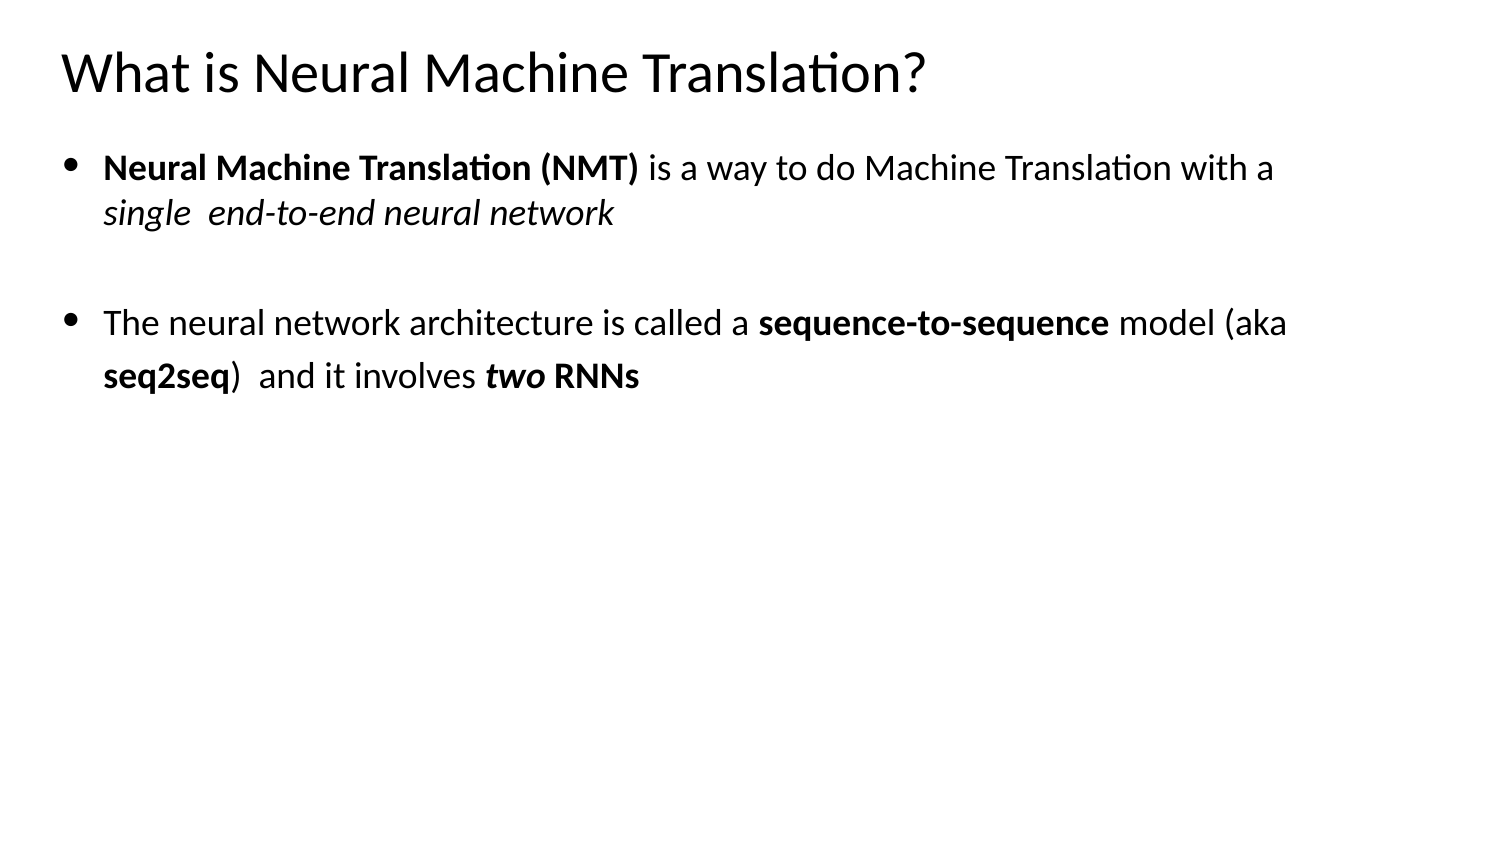

# What is Neural Machine Translation?
Neural Machine Translation (NMT) is a way to do Machine Translation with a single  end-to-end neural network

The neural network architecture is called a sequence-to-sequence model (aka seq2seq)  and it involves two RNNs